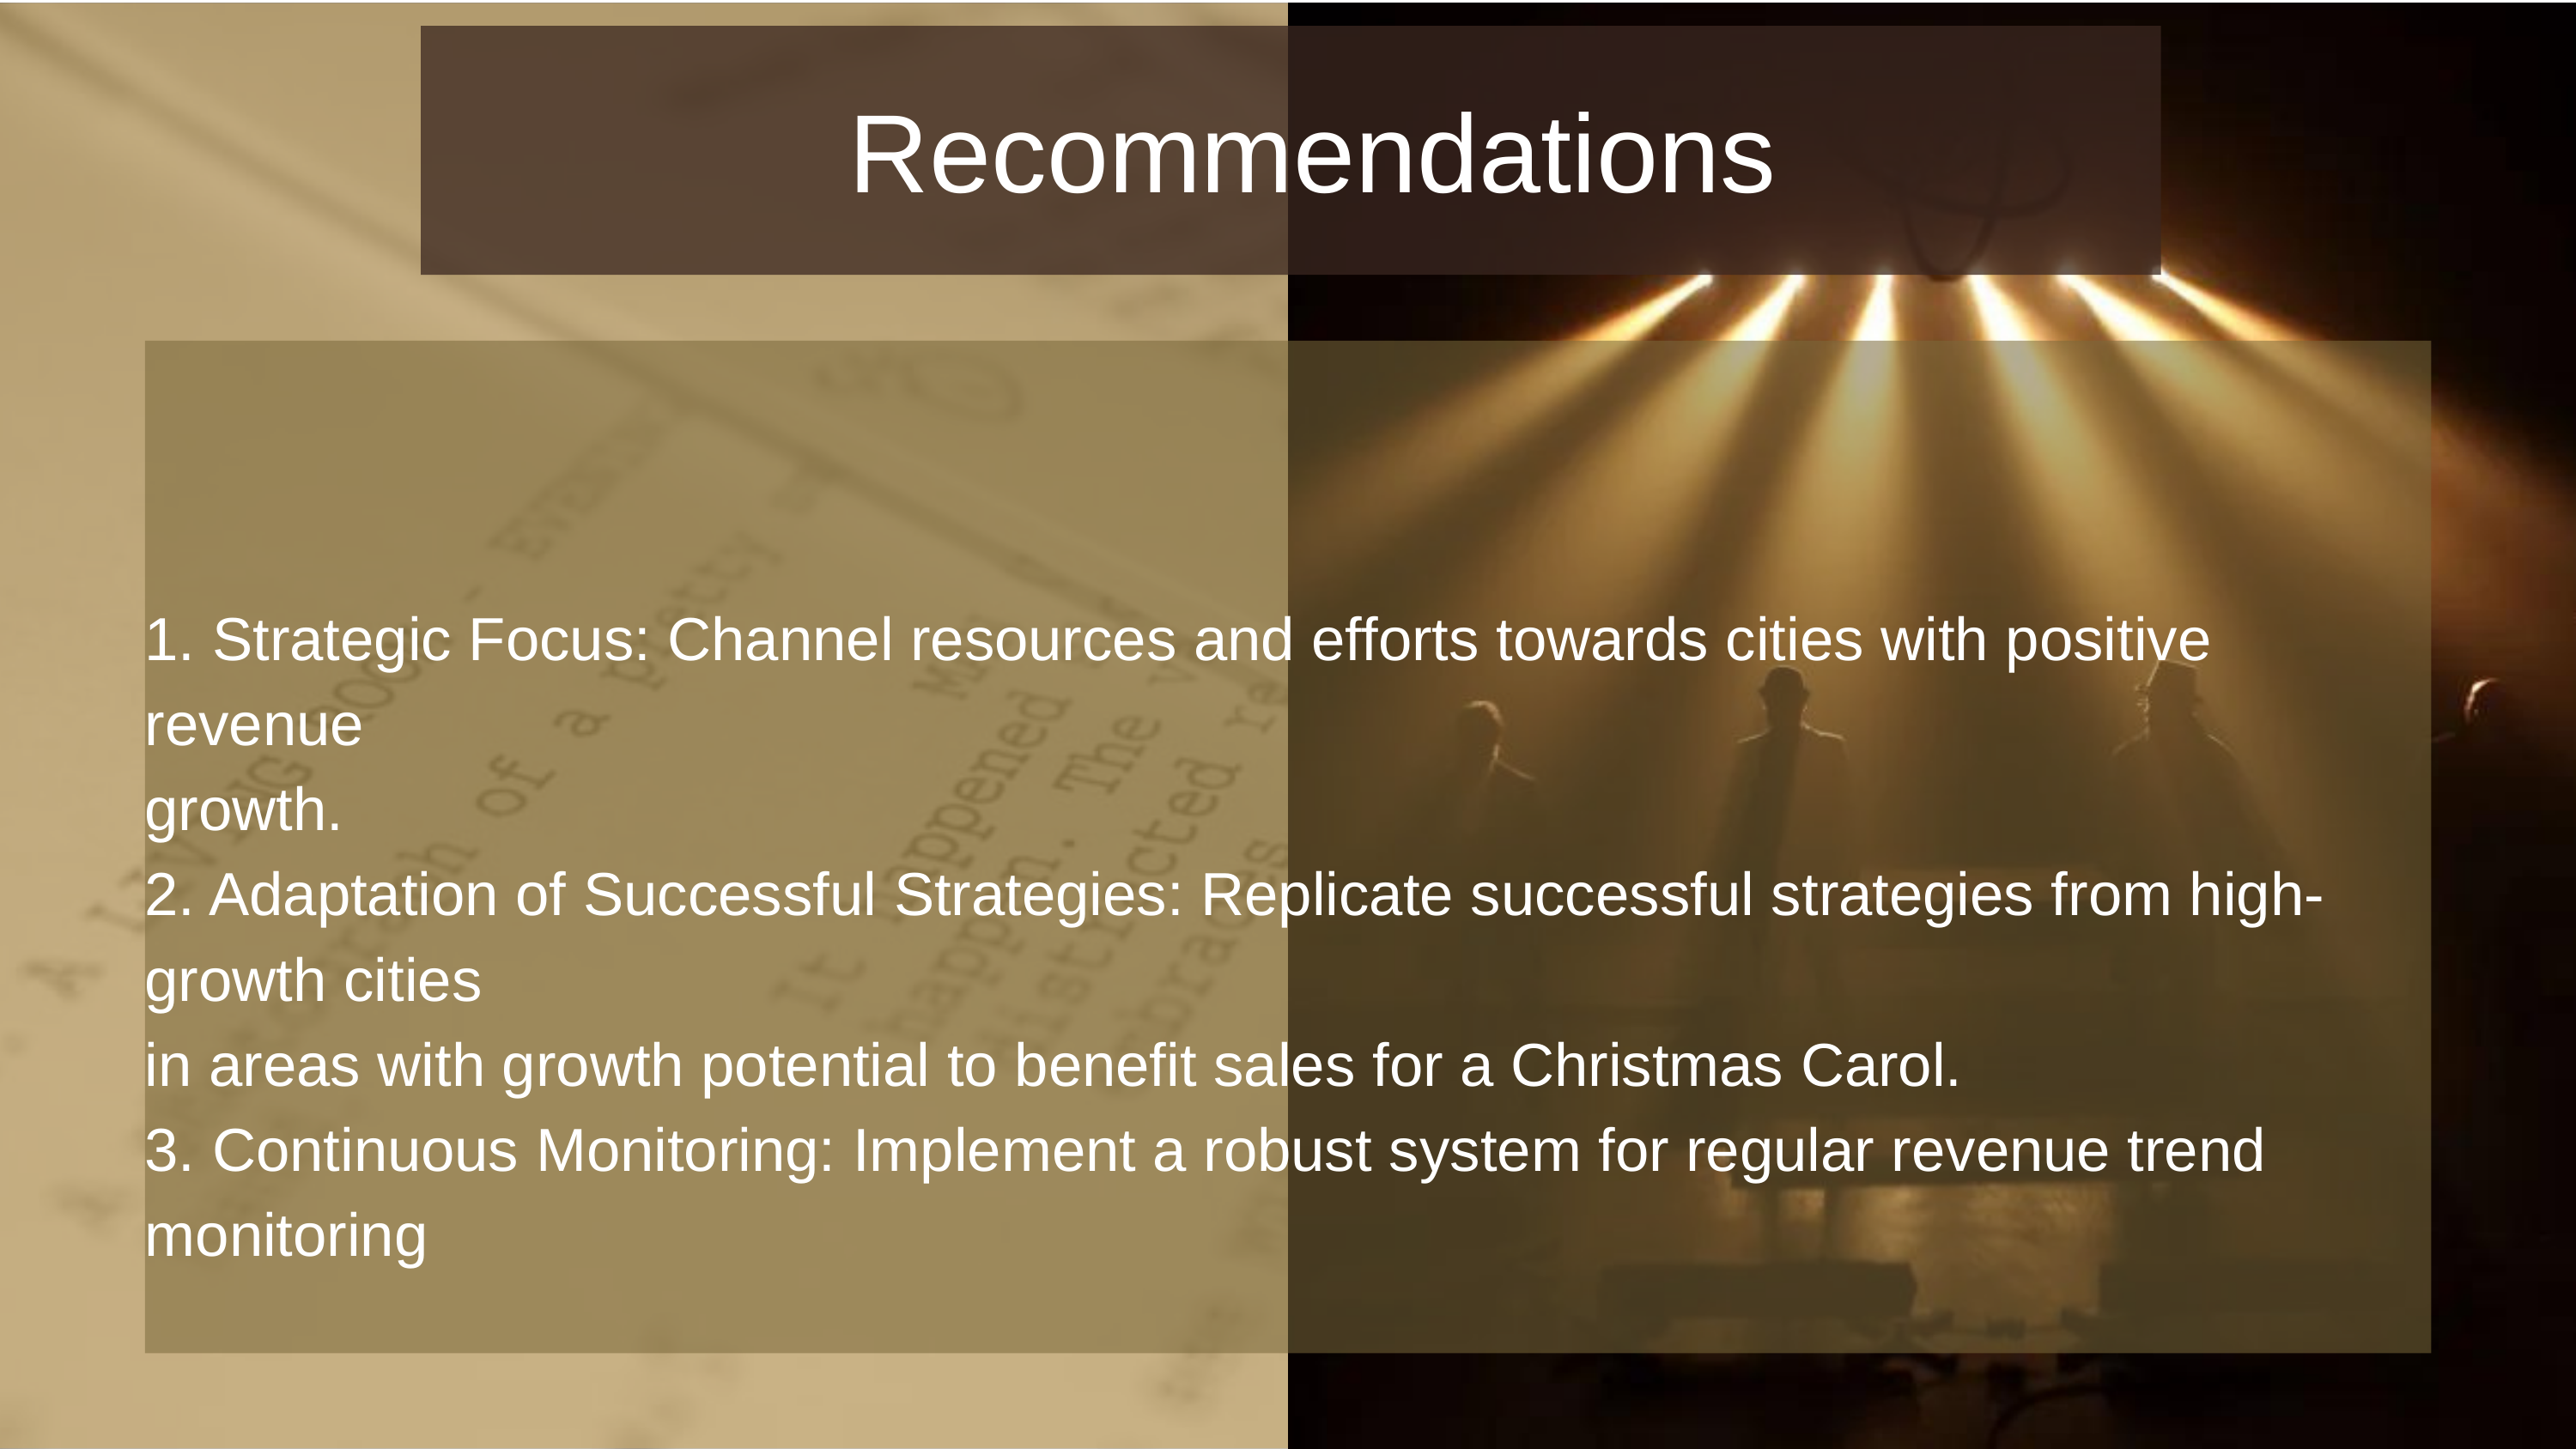

Recommendations

1. Strategic Focus: Channel resources and efforts towards cities with positive revenue
growth.
2. Adaptation of Successful Strategies: Replicate successful strategies from high-growth cities
in areas with growth potential to benefit sales for a Christmas Carol.
3. Continuous Monitoring: Implement a robust system for regular revenue trend monitoring